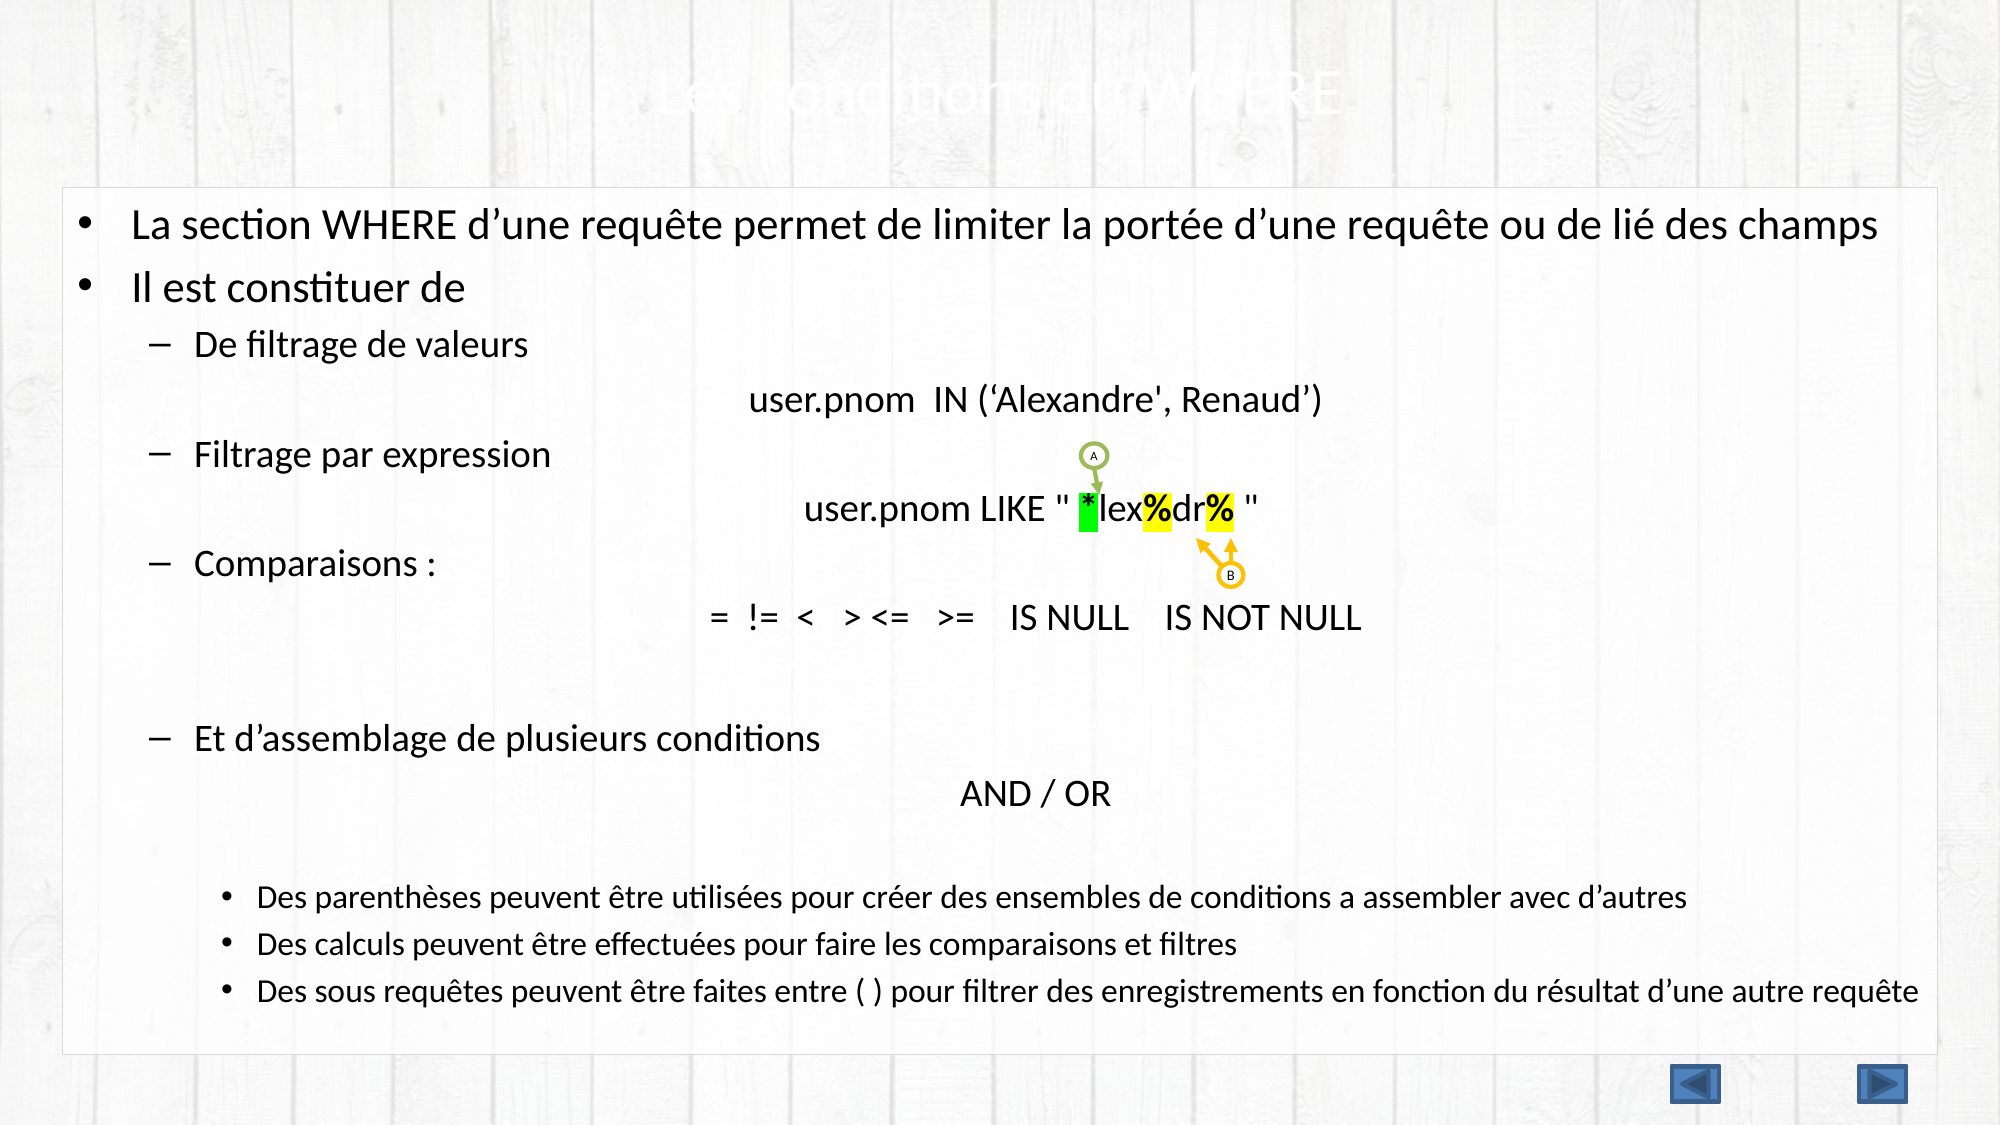

# Les conditions du WHERE
La section WHERE d’une requête permet de limiter la portée d’une requête ou de lié des champs
Il est constituer de
De filtrage de valeurs
user.pnom  IN (‘Alexandre', Renaud’)
Filtrage par expression
user.pnom LIKE " *lex%dr% "
Comparaisons :
=  !=  <   > <=   >=    IS NULL    IS NOT NULL

Et d’assemblage de plusieurs conditions
AND / OR

Des parenthèses peuvent être utilisées pour créer des ensembles de conditions a assembler avec d’autres
Des calculs peuvent être effectuées pour faire les comparaisons et filtres
Des sous requêtes peuvent être faites entre ( ) pour filtrer des enregistrements en fonction du résultat d’une autre requête
A
B